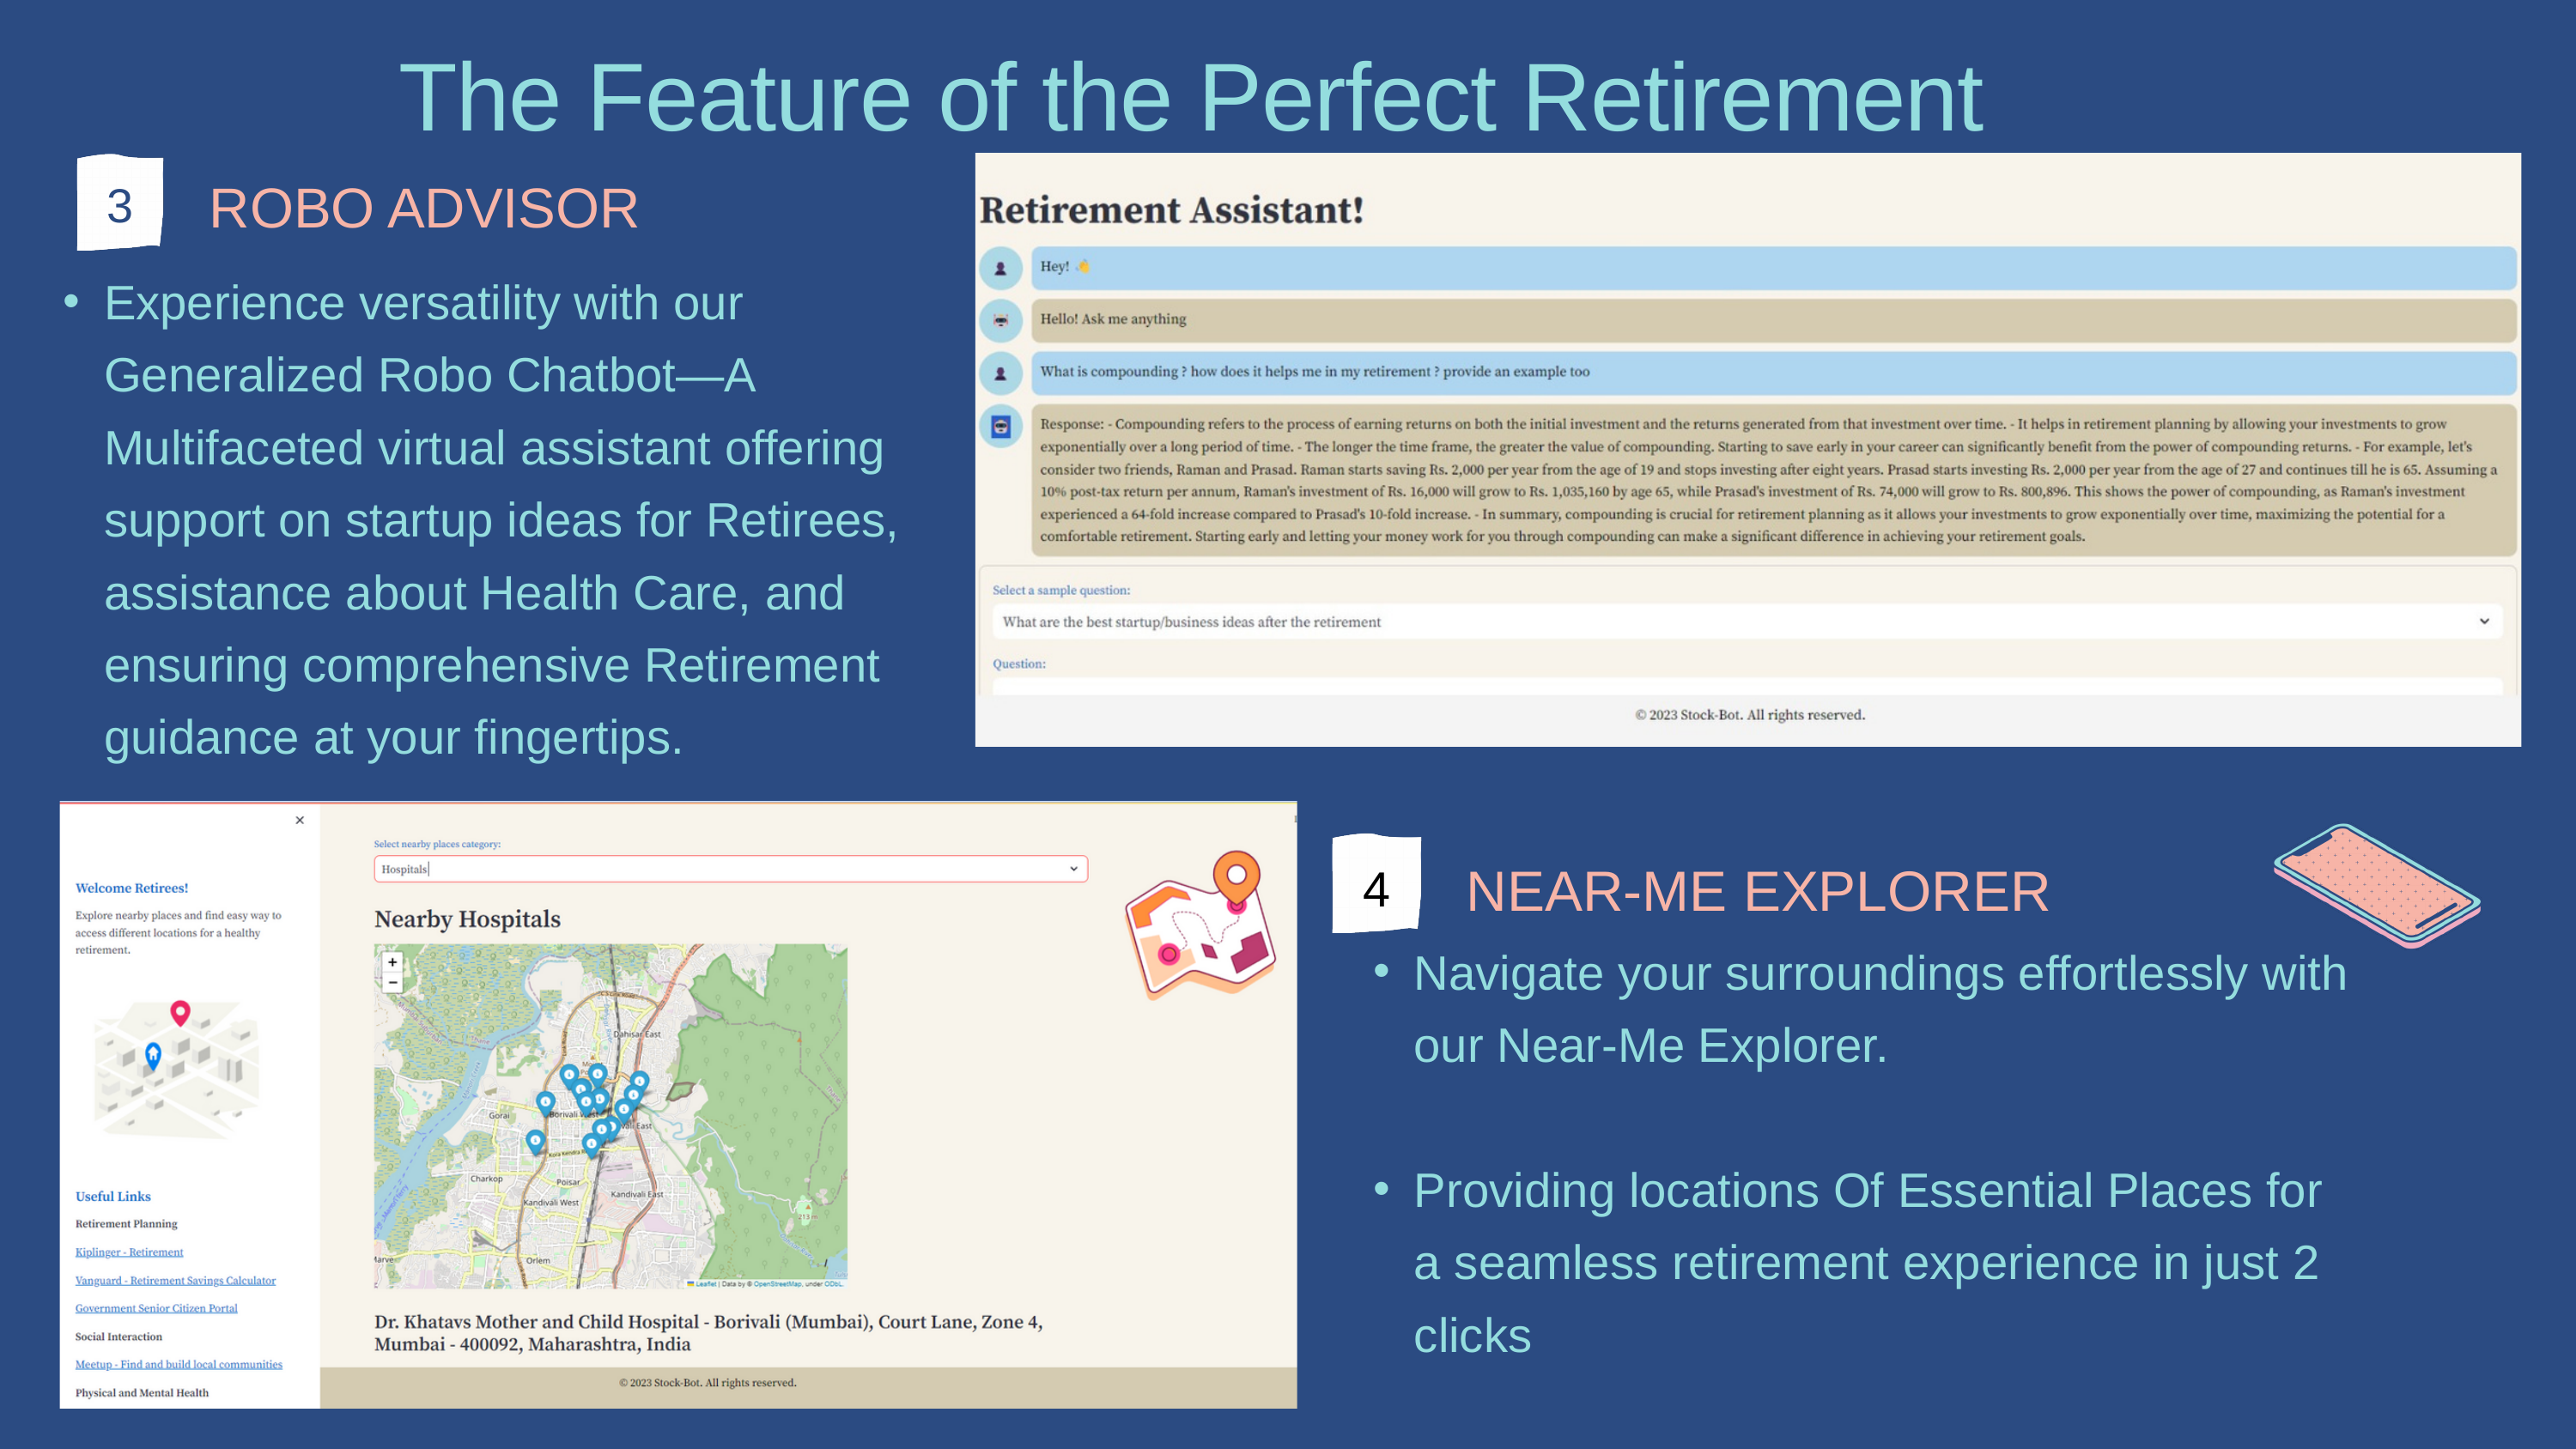

The Feature of the Perfect Retirement

 ROBO ADVISOR
3
Experience versatility with our Generalized Robo Chatbot—A Multifaceted virtual assistant offering support on startup ideas for Retirees,  assistance about Health Care, and ensuring comprehensive Retirement guidance at your fingertips.

4
NEAR-ME EXPLORER
Navigate your surroundings effortlessly with our Near-Me Explorer.

Providing locations Of Essential Places for a seamless retirement experience in just 2 clicks